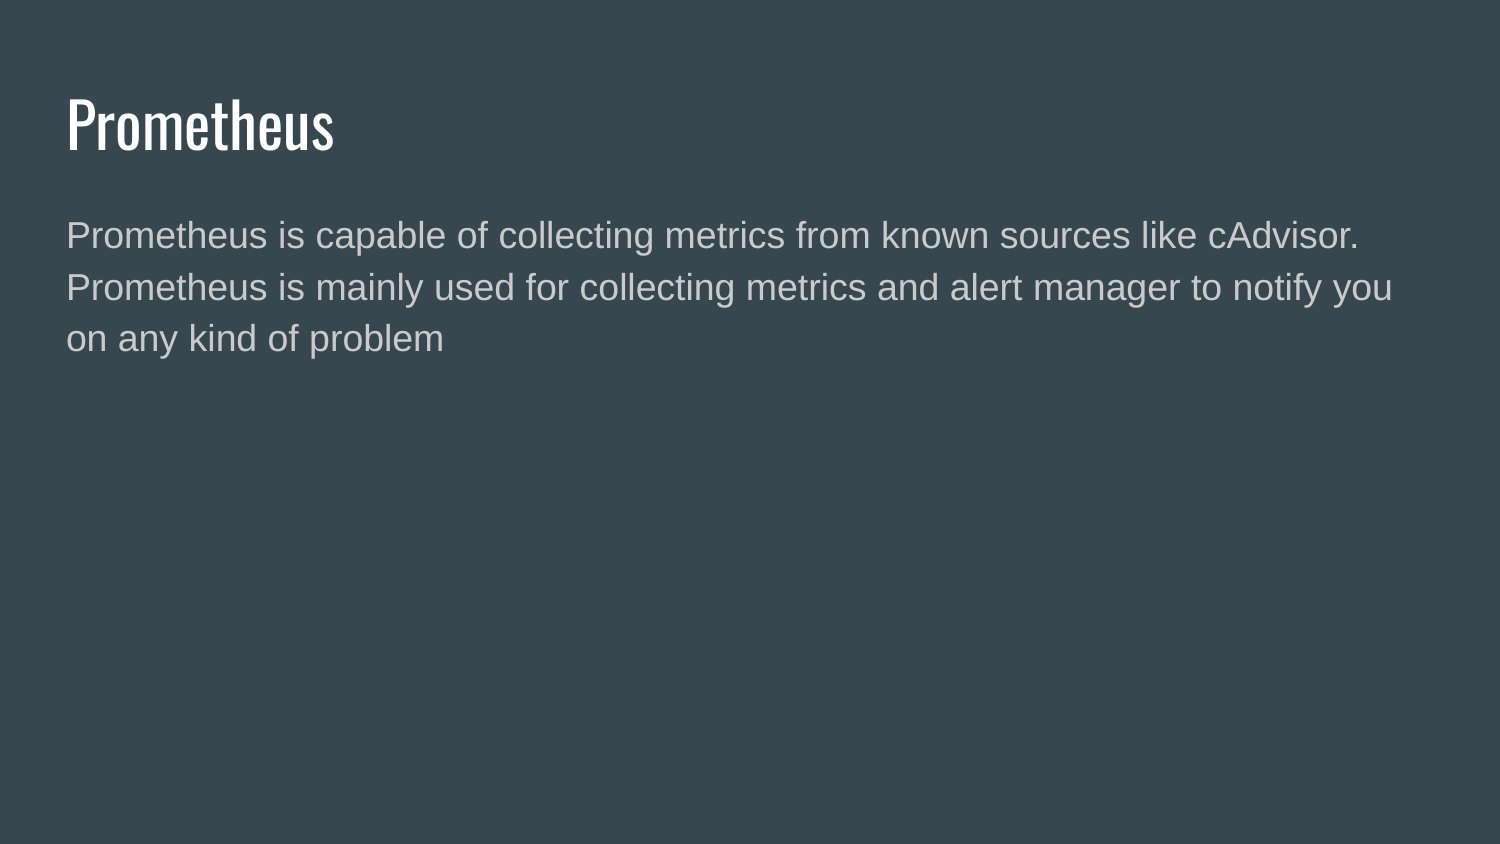

# Prometheus
Prometheus is capable of collecting metrics from known sources like cAdvisor. Prometheus is mainly used for collecting metrics and alert manager to notify you on any kind of problem